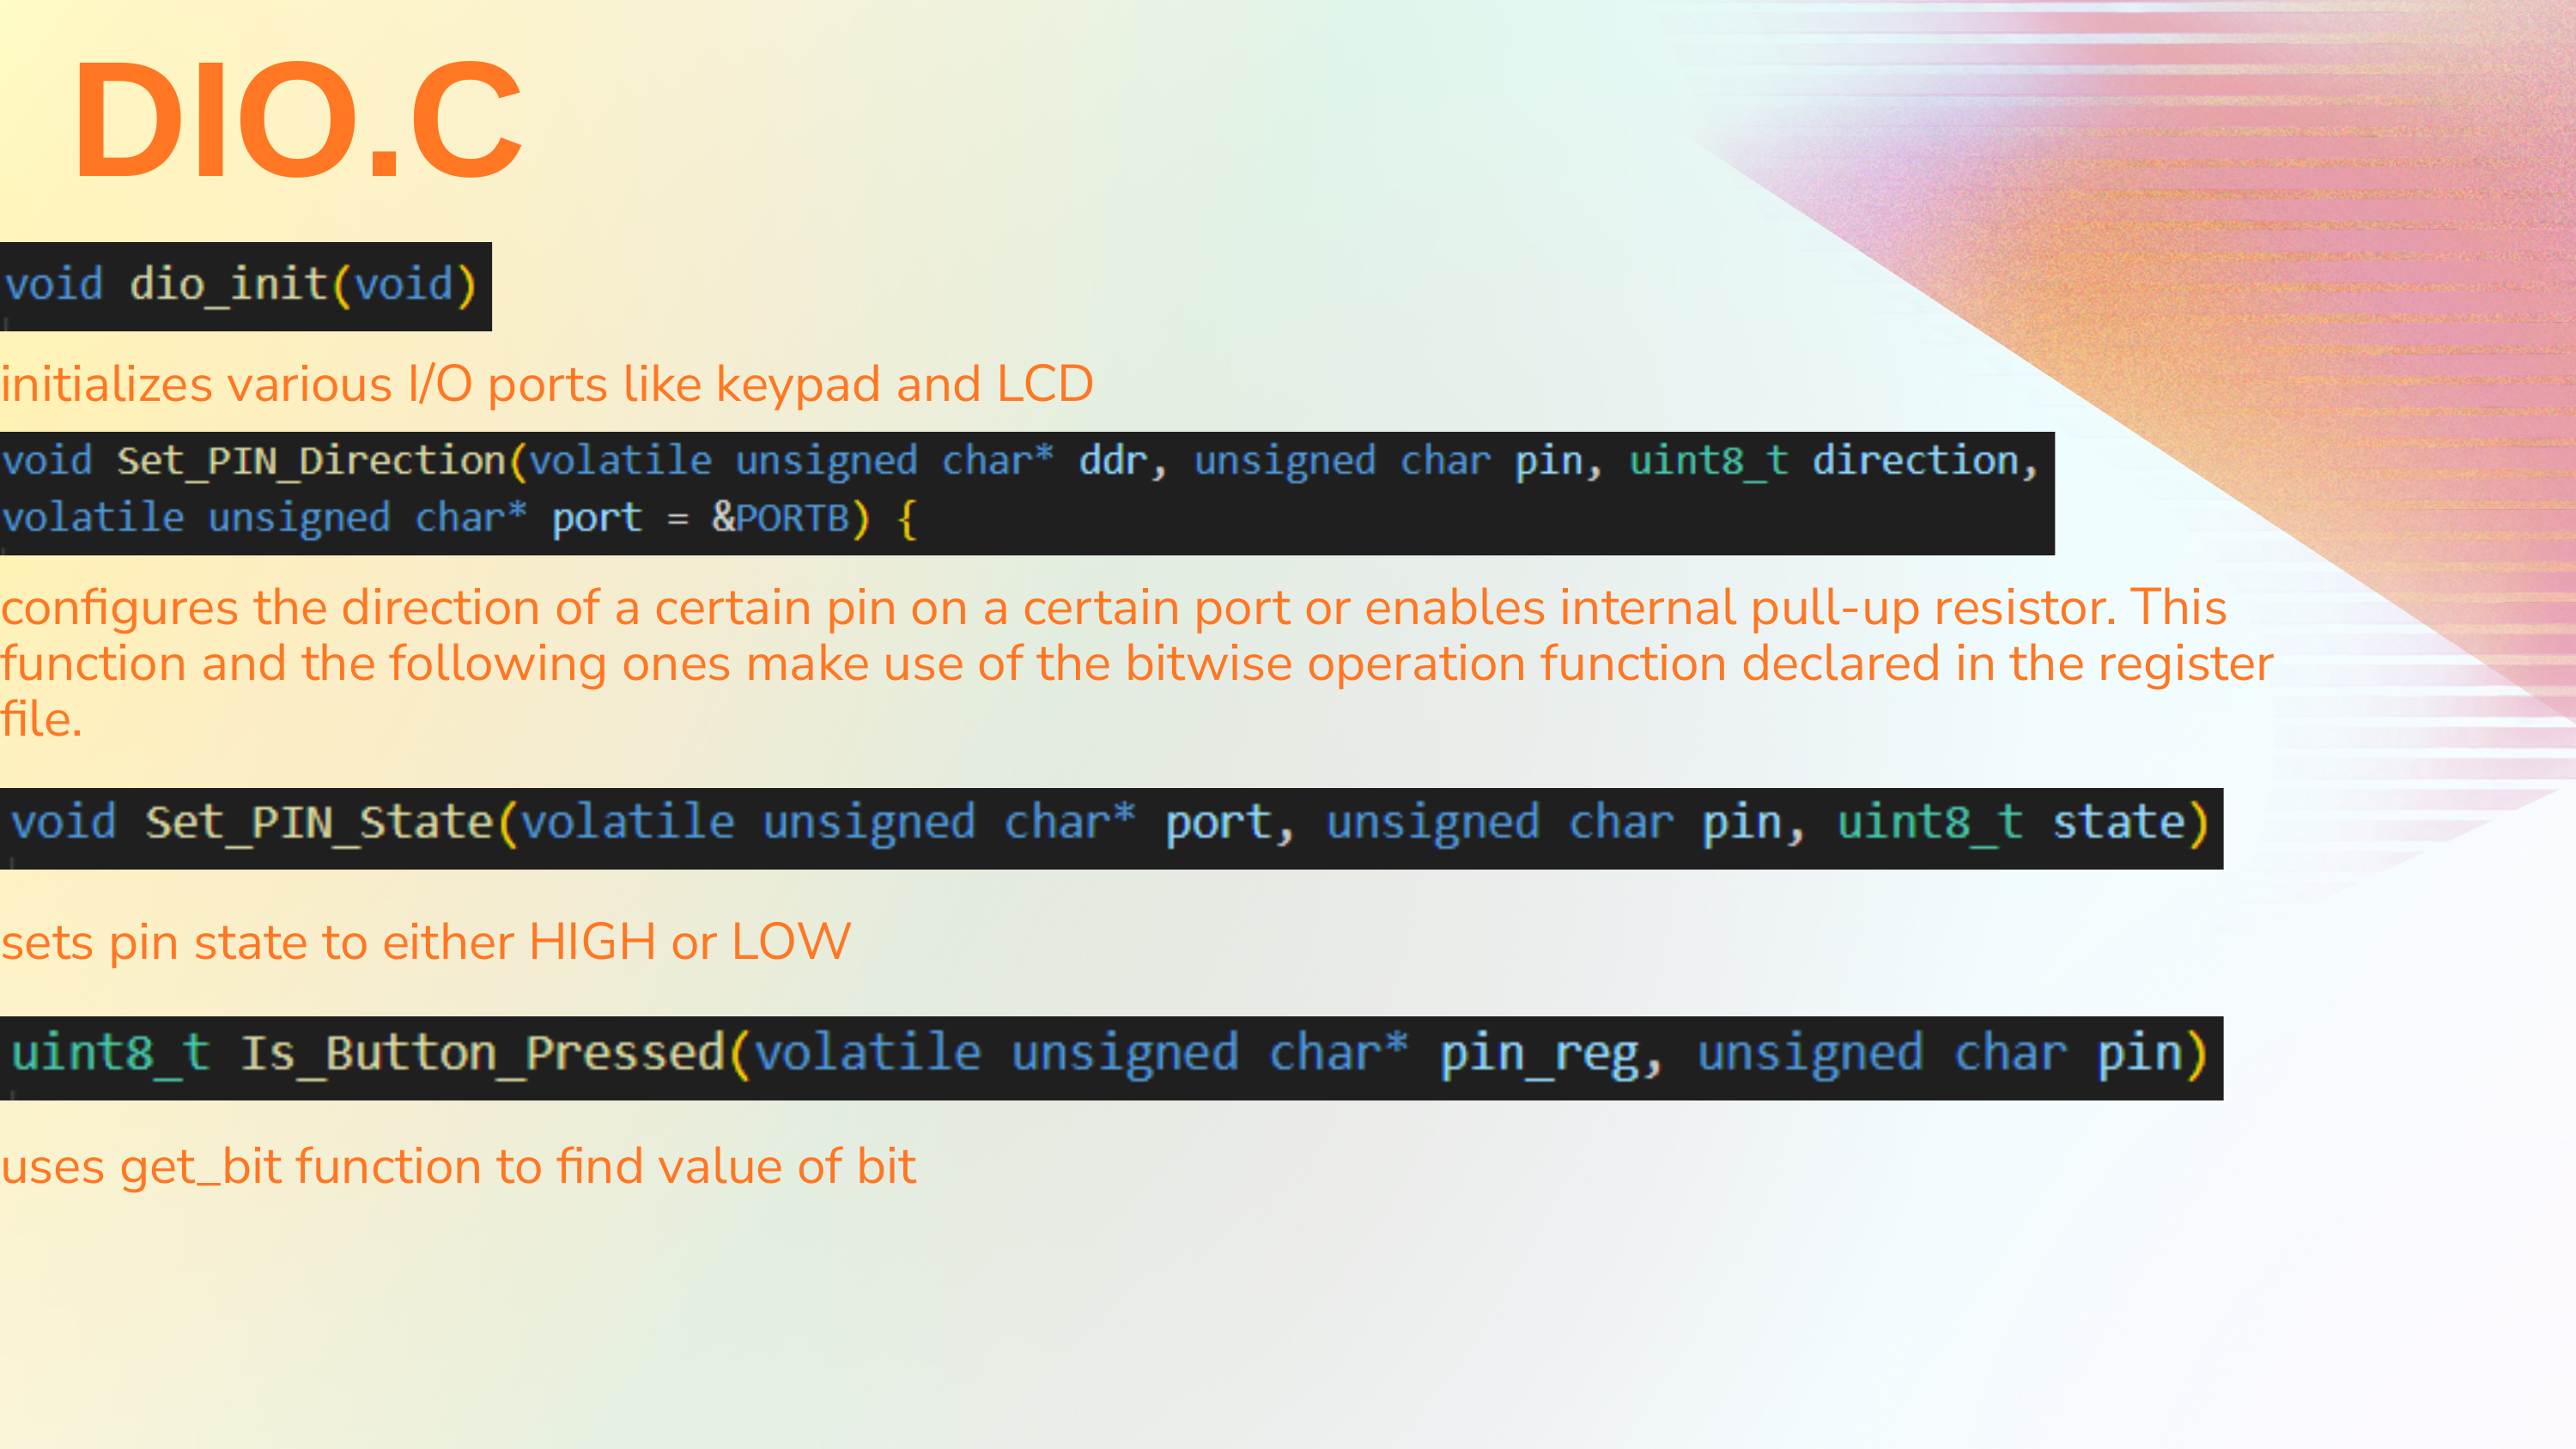

DIO.C

initializes various I/O ports like keypad and LCD

configures the direction of a certain pin on a certain port or enables internal pull-up resistor. This function and the following ones make use of the bitwise operation function declared in the register file.

sets pin state to either HIGH or LOW

uses get_bit function to find value of bit